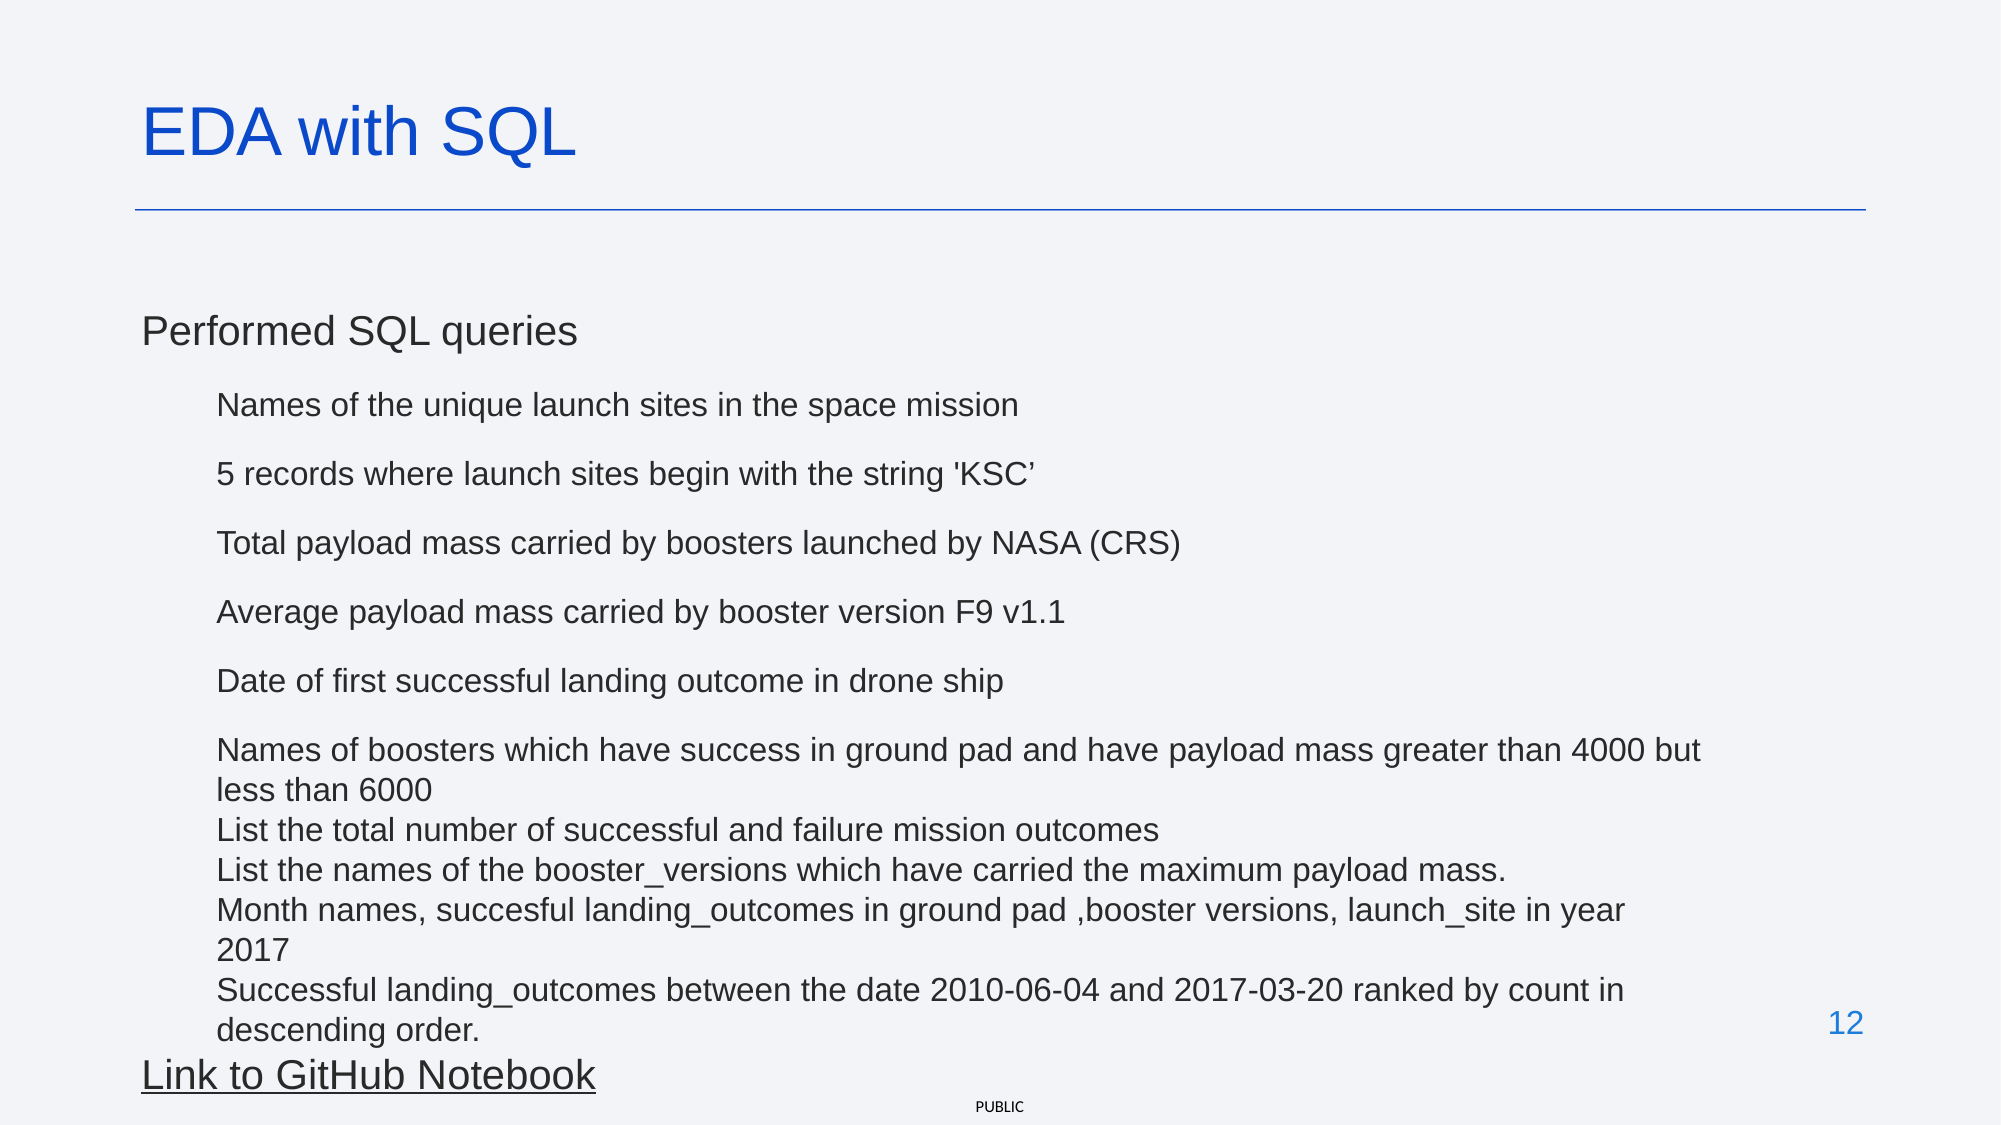

EDA with SQL
Performed SQL queries
Names of the unique launch sites in the space mission
5 records where launch sites begin with the string 'KSC’
Total payload mass carried by boosters launched by NASA (CRS)
Average payload mass carried by booster version F9 v1.1
Date of first successful landing outcome in drone ship
Names of boosters which have success in ground pad and have payload mass greater than 4000 but less than 6000
List the total number of successful and failure mission outcomes
List the names of the booster_versions which have carried the maximum payload mass.
Month names, succesful landing_outcomes in ground pad ,booster versions, launch_site in year 2017
Successful landing_outcomes between the date 2010-06-04 and 2017-03-20 ranked by count in descending order.
Link to GitHub Notebook

12